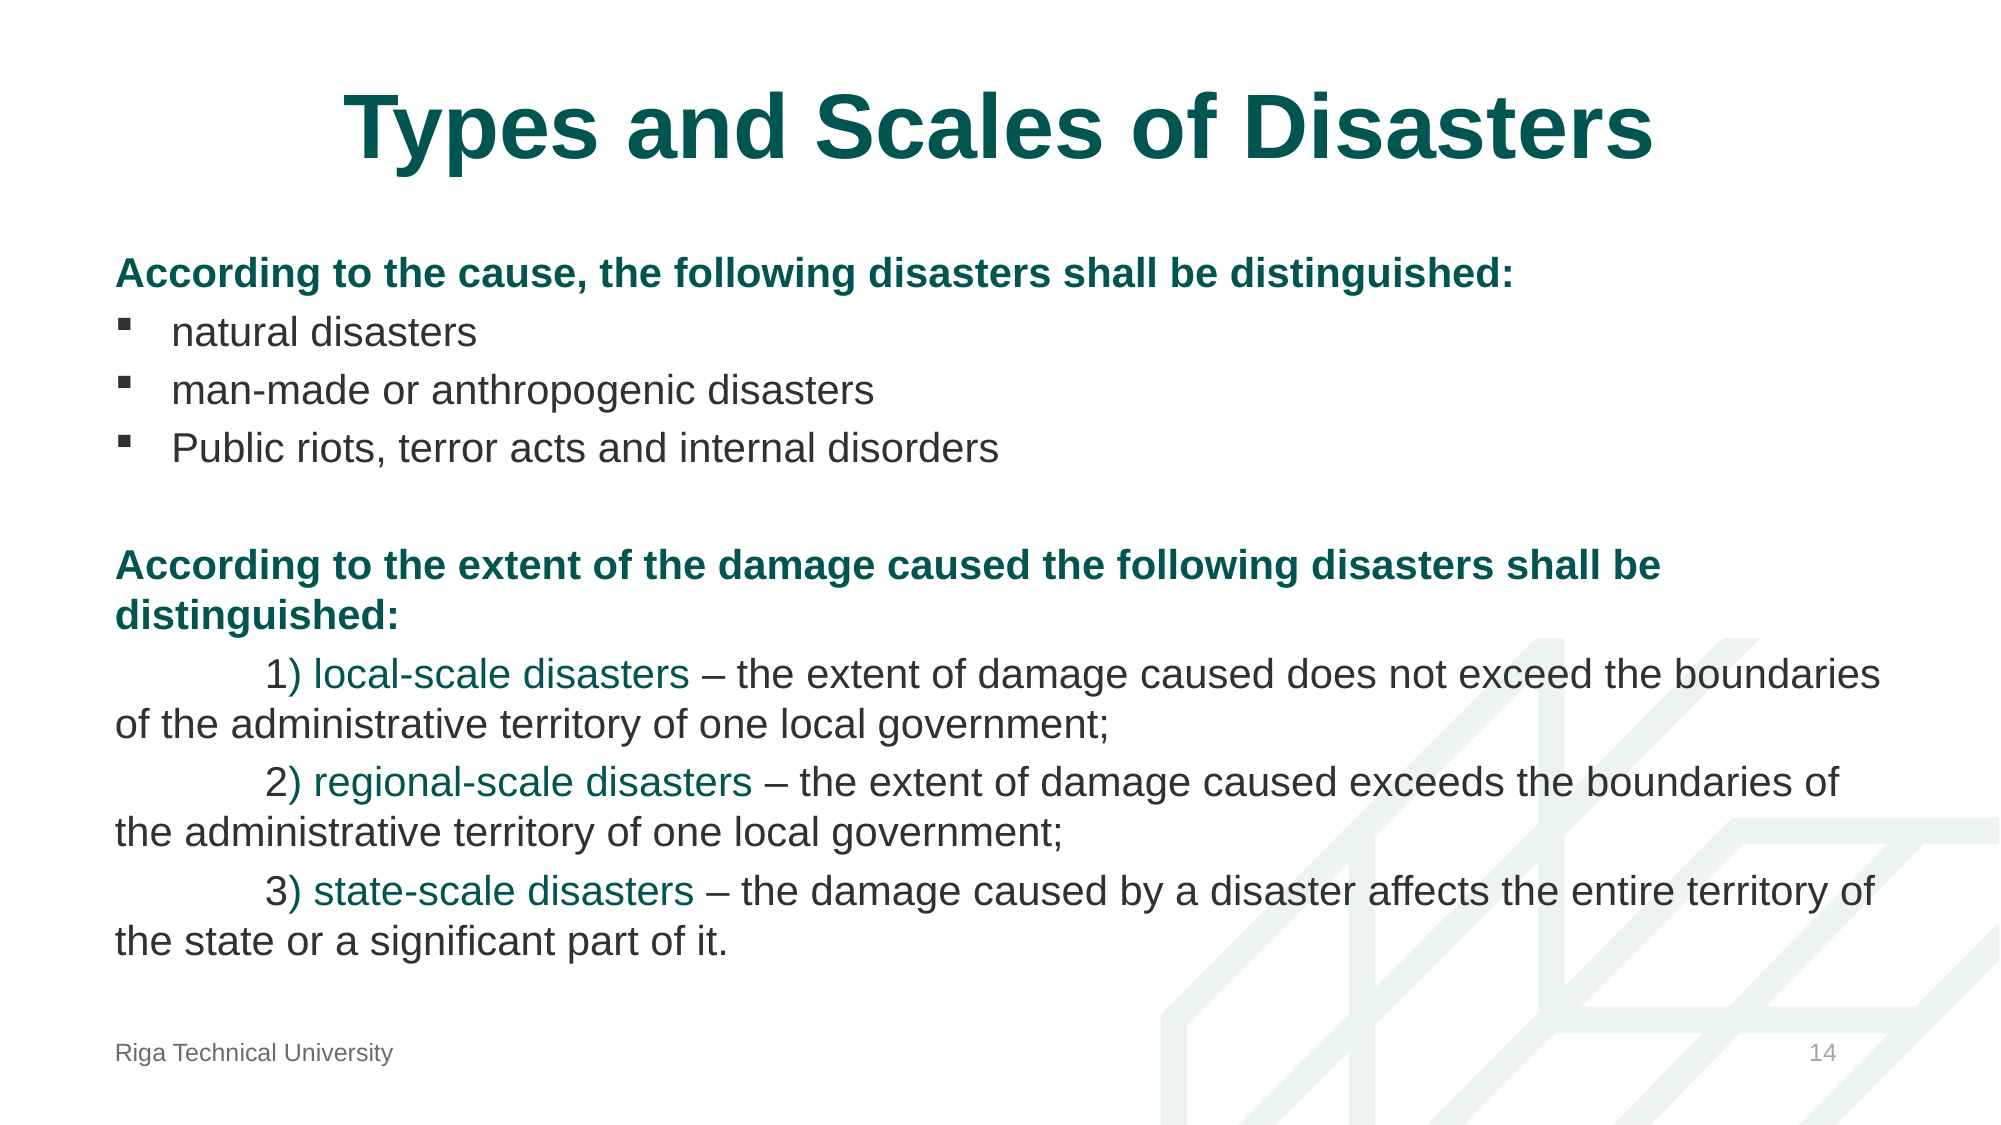

# Types and Scales of Disasters
According to the cause, the following disasters shall be distinguished:
natural disasters
man-made or anthropogenic disasters
Public riots, terror acts and internal disorders

According to the extent of the damage caused the following disasters shall be distinguished:
	1) local-scale disasters – the extent of damage caused does not exceed the boundaries of the administrative territory of one local government;
	2) regional-scale disasters – the extent of damage caused exceeds the boundaries of the administrative territory of one local government;
	3) state-scale disasters – the damage caused by a disaster affects the entire territory of the state or a significant part of it.
Riga Technical University